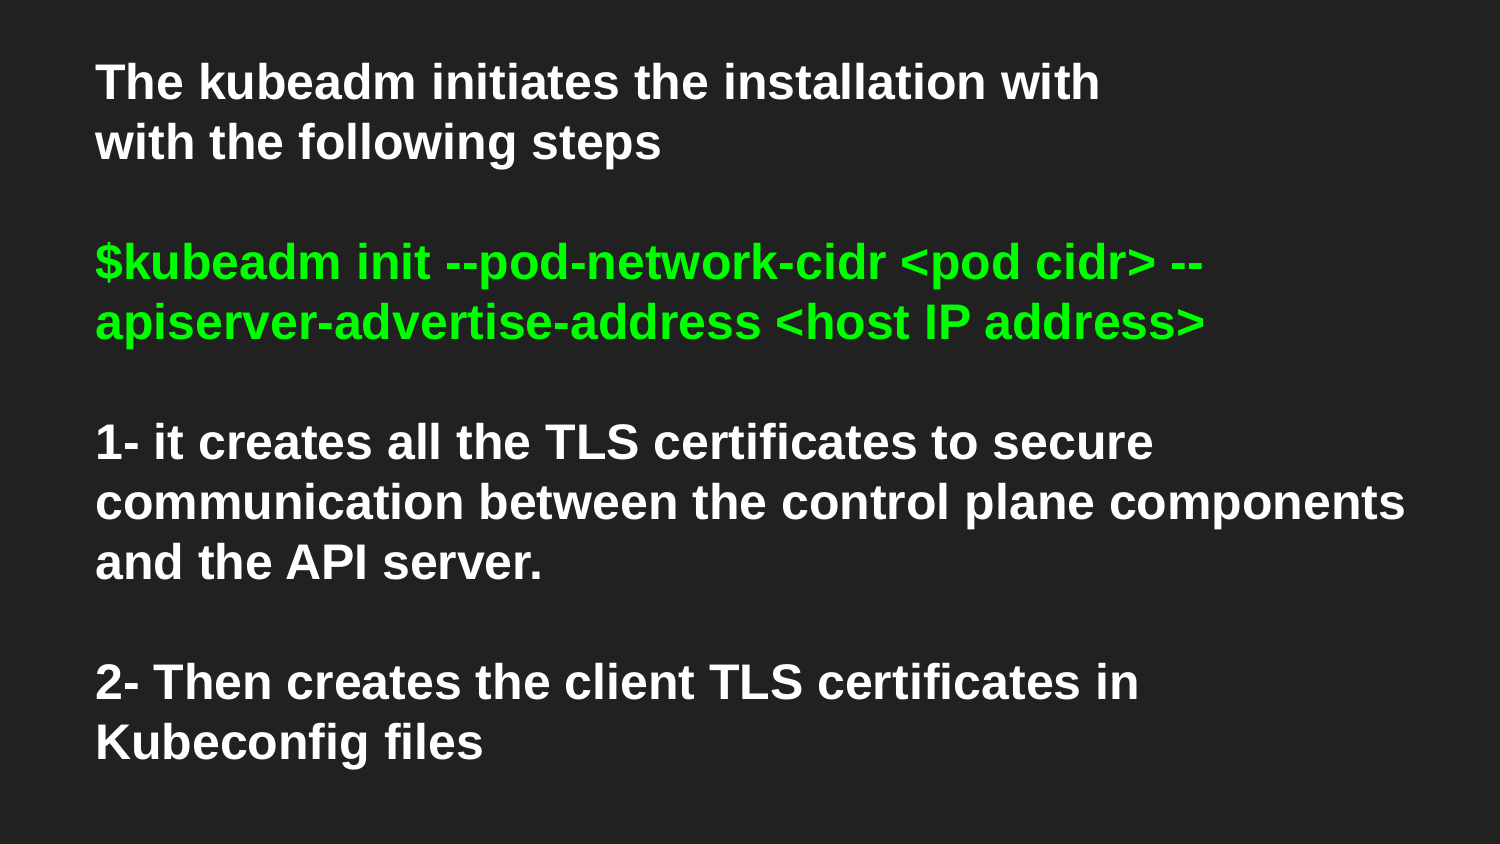

# The kubeadm initiates the installation with
with the following steps

$kubeadm init --pod-network-cidr <pod cidr> --apiserver-advertise-address <host IP address>

1- it creates all the TLS certificates to secure communication between the control plane components and the API server.

2- Then creates the client TLS certificates in Kubeconfig files